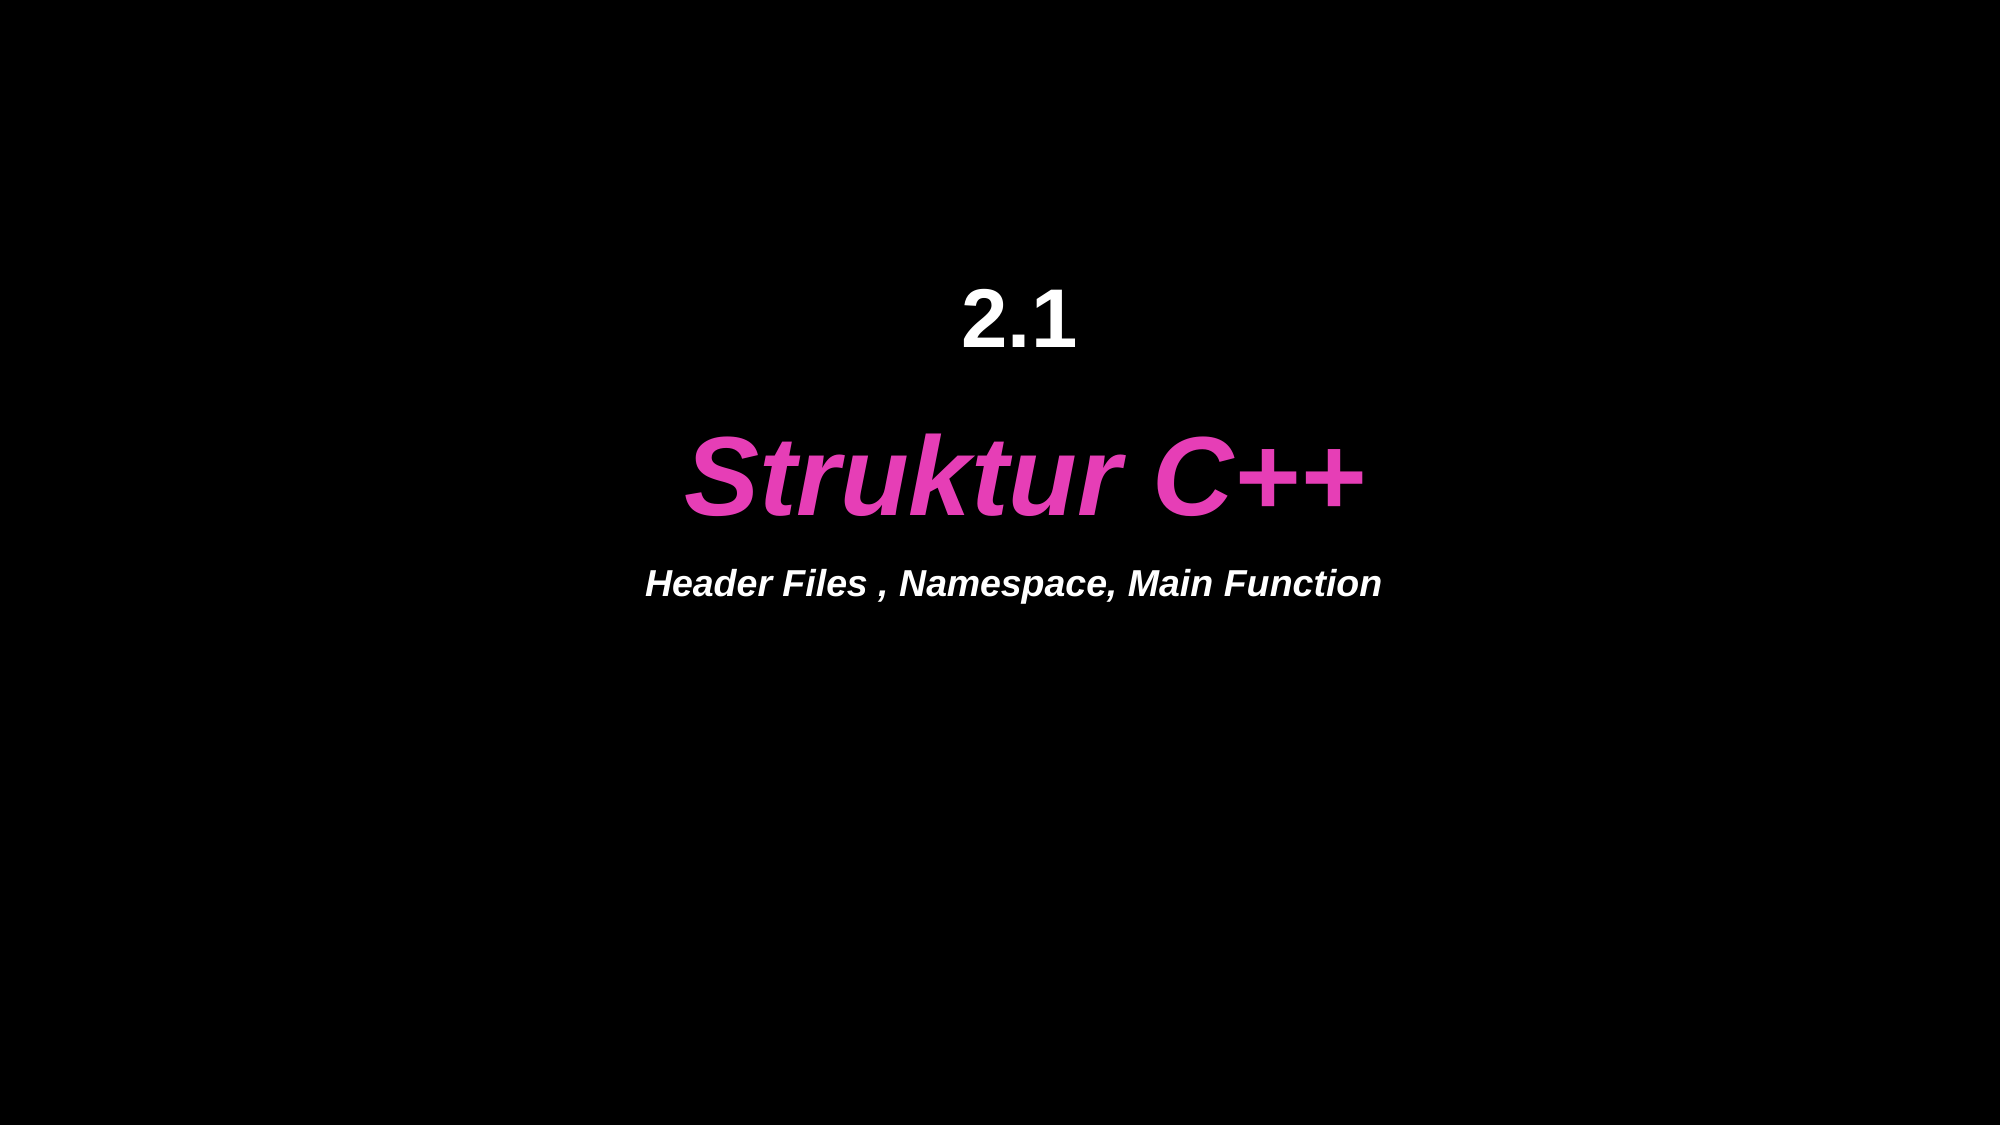

# 2.1
Struktur C++
Header Files , Namespace, Main Function